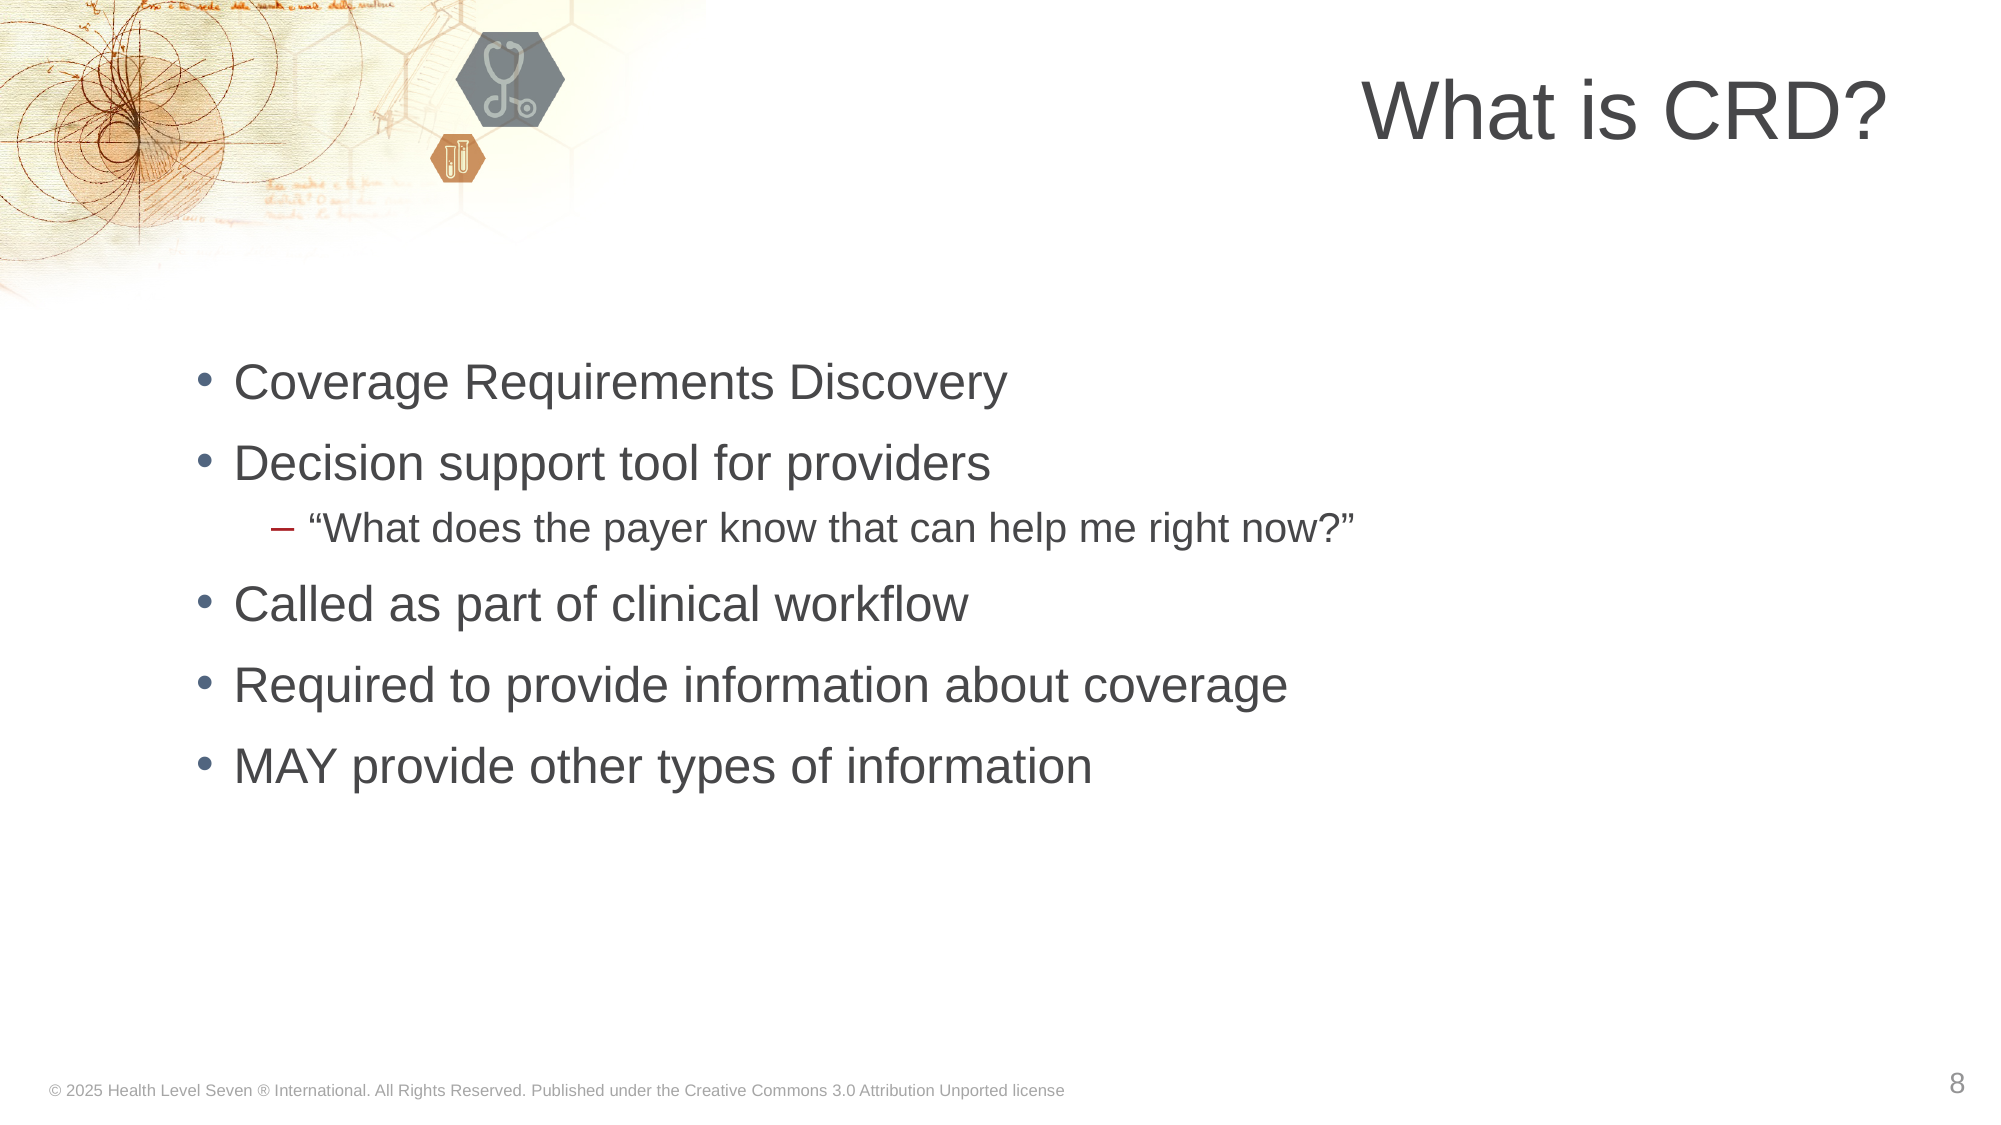

# What is CRD?
Coverage Requirements Discovery
Decision support tool for providers
“What does the payer know that can help me right now?”
Called as part of clinical workflow
Required to provide information about coverage
MAY provide other types of information
8